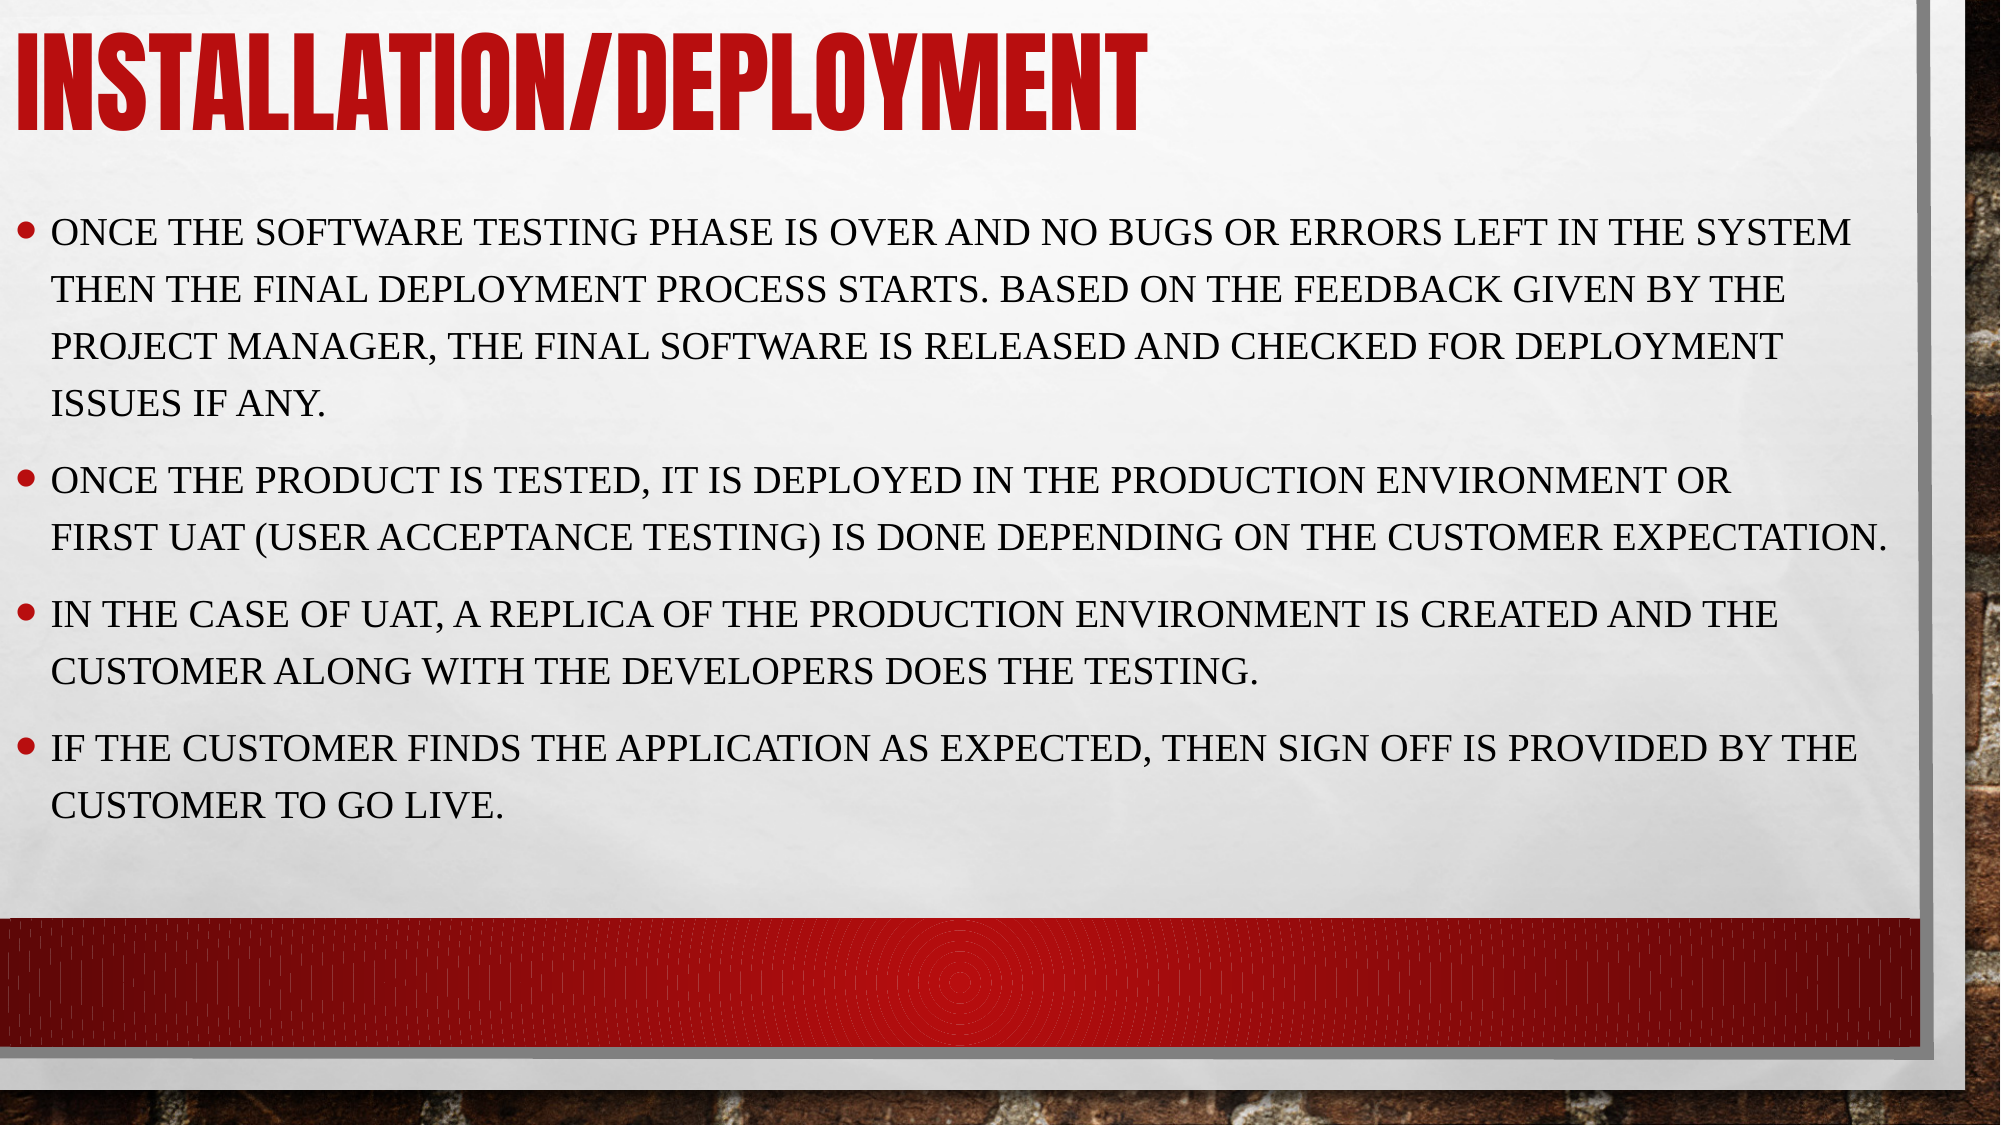

# INSTALLATION/DEPLOYMENT
Once the software testing phase is over and no bugs or errors left in the system then the final deployment process starts. Based on the feedback given by the project manager, the final software is released and checked for deployment issues if any.
Once the product is tested, it is deployed in the production environment or first UAT (User Acceptance testing) is done depending on the customer expectation.
In the case of UAT, a replica of the production environment is created and the customer along with the developers does the testing.
If the customer finds the application as expected, then sign off is provided by the customer to go live.